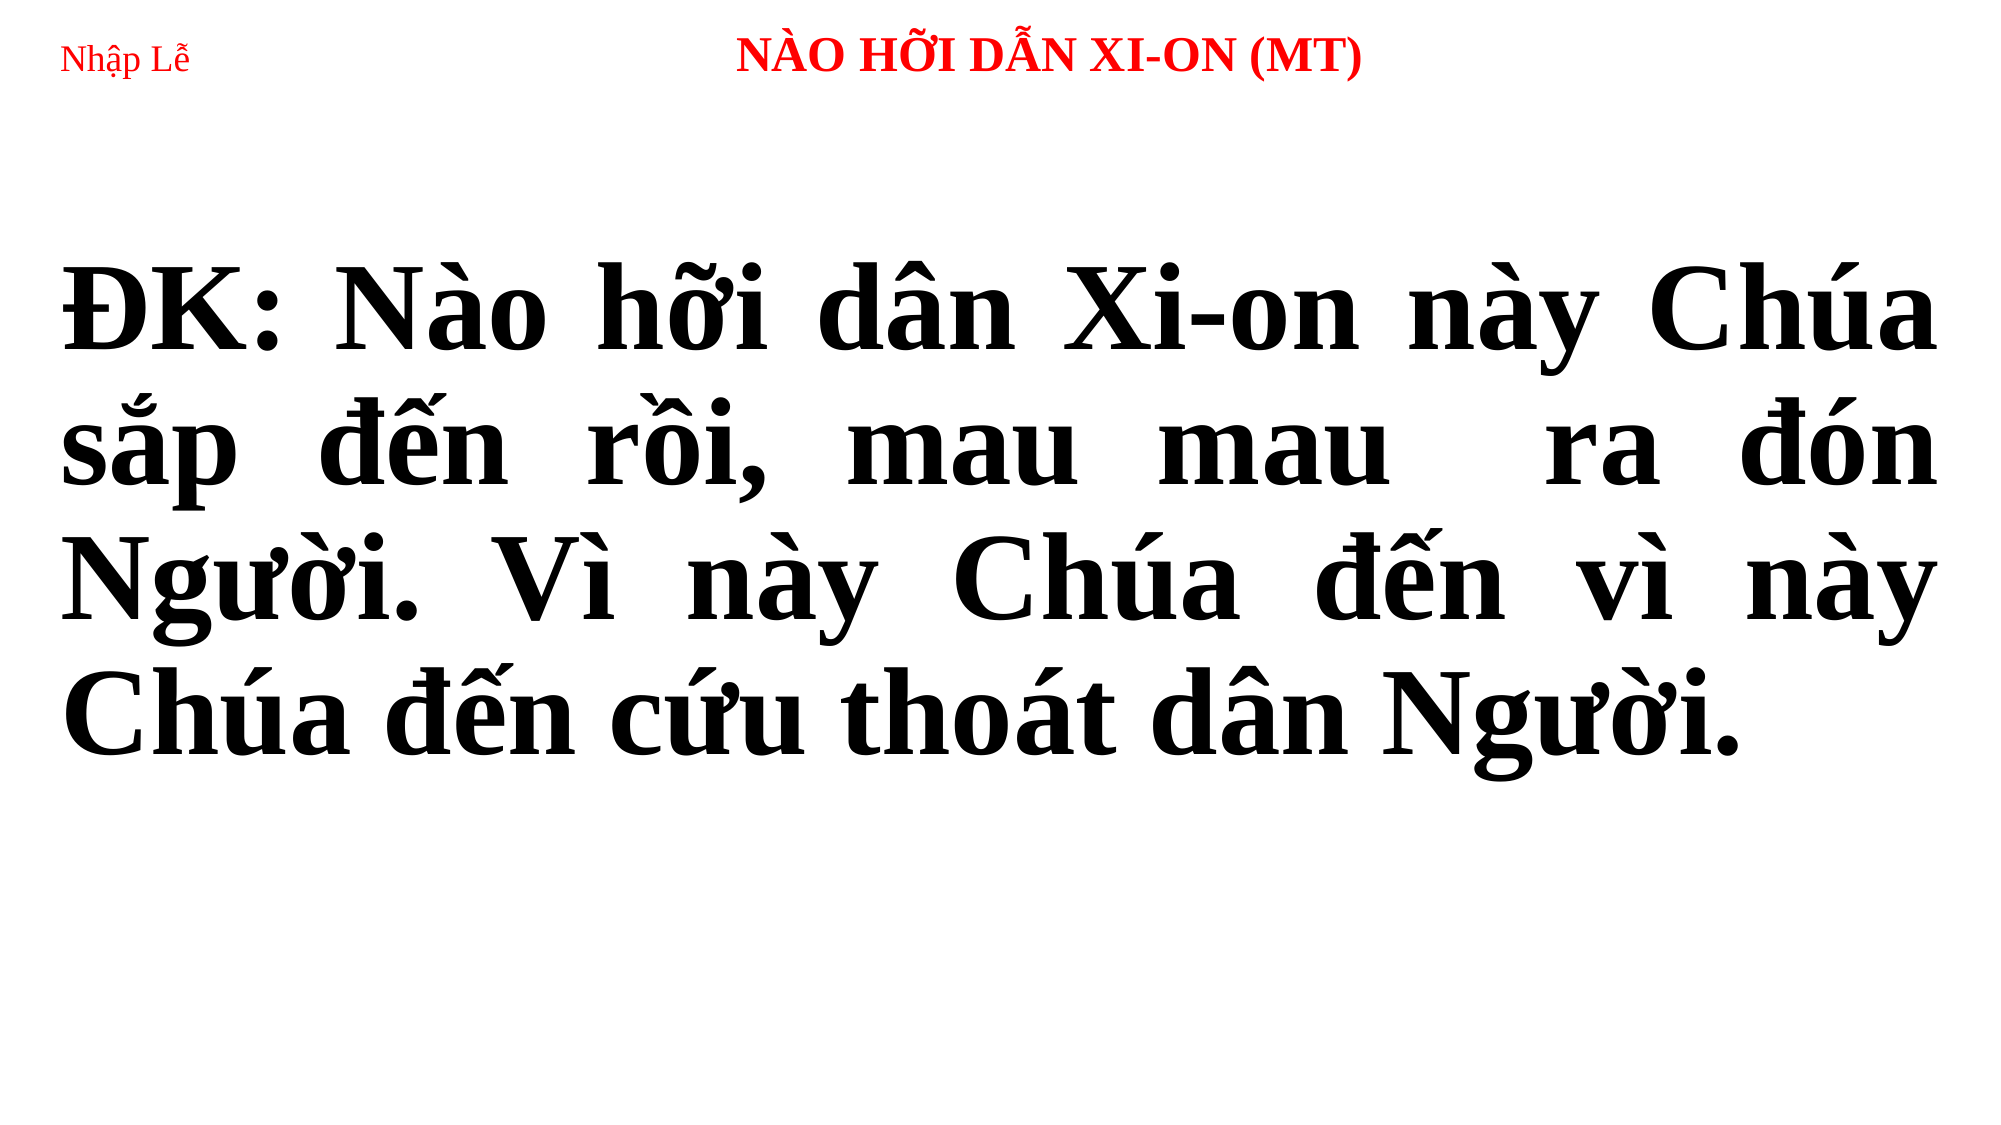

# Nhập Lễ                                       	        NÀO HỠI DẪN XI-ON (MT)
ĐK: Nào hỡi dân Xi-on này Chúa sắp đến rồi, mau mau  ra đón Người. Vì này Chúa đến vì này Chúa đến cứu thoát dân Người.